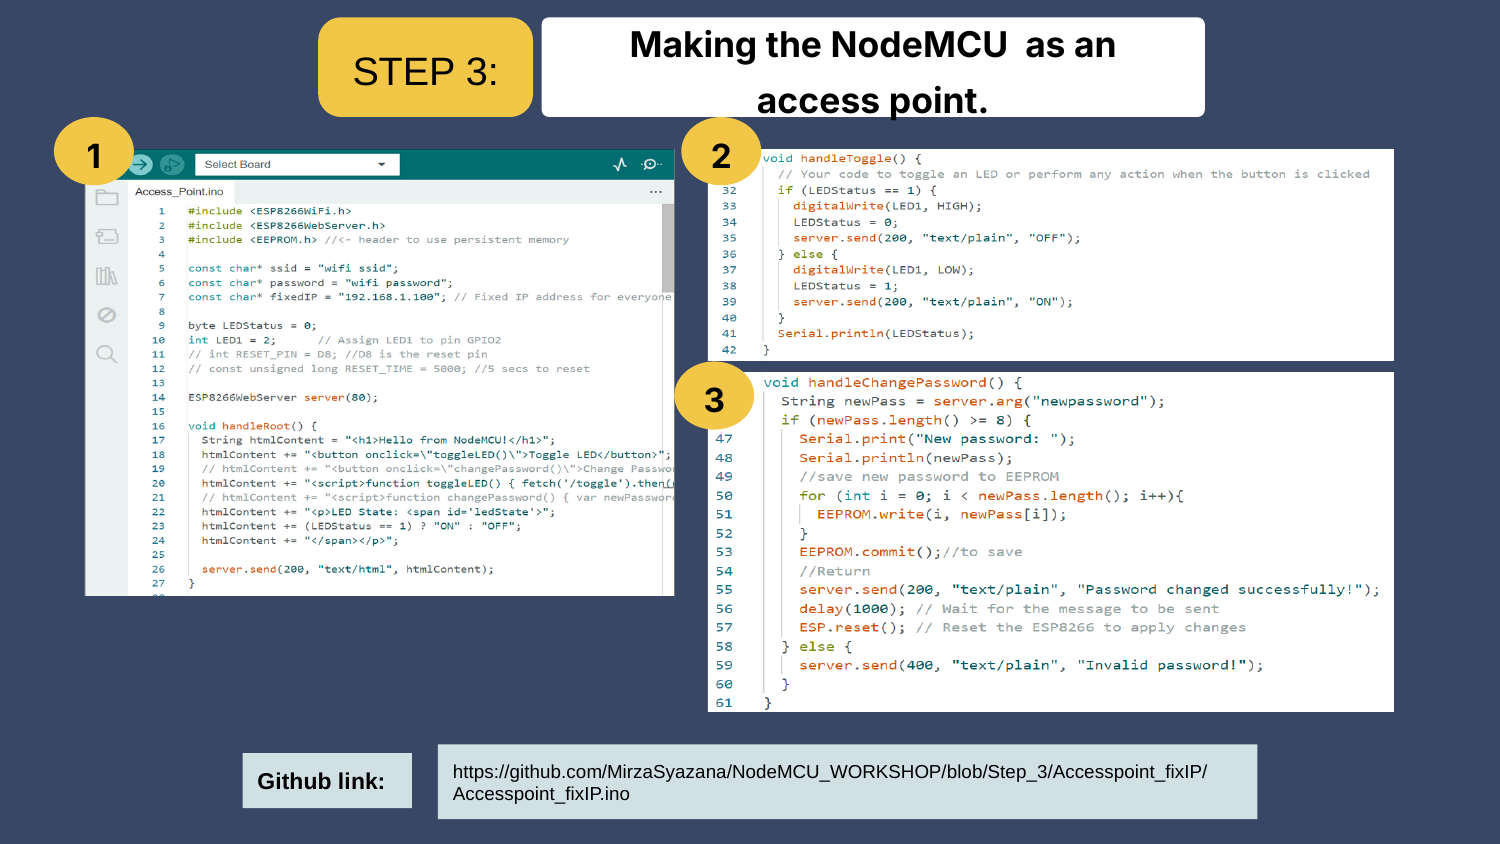

Making the NodeMCU  as an access point.

STEP 3:

1

2

3

https://github.com/MirzaSyazana/NodeMCU_WORKSHOP/blob/Step_3/Accesspoint_fixIP/Accesspoint_fixIP.ino
Github link: